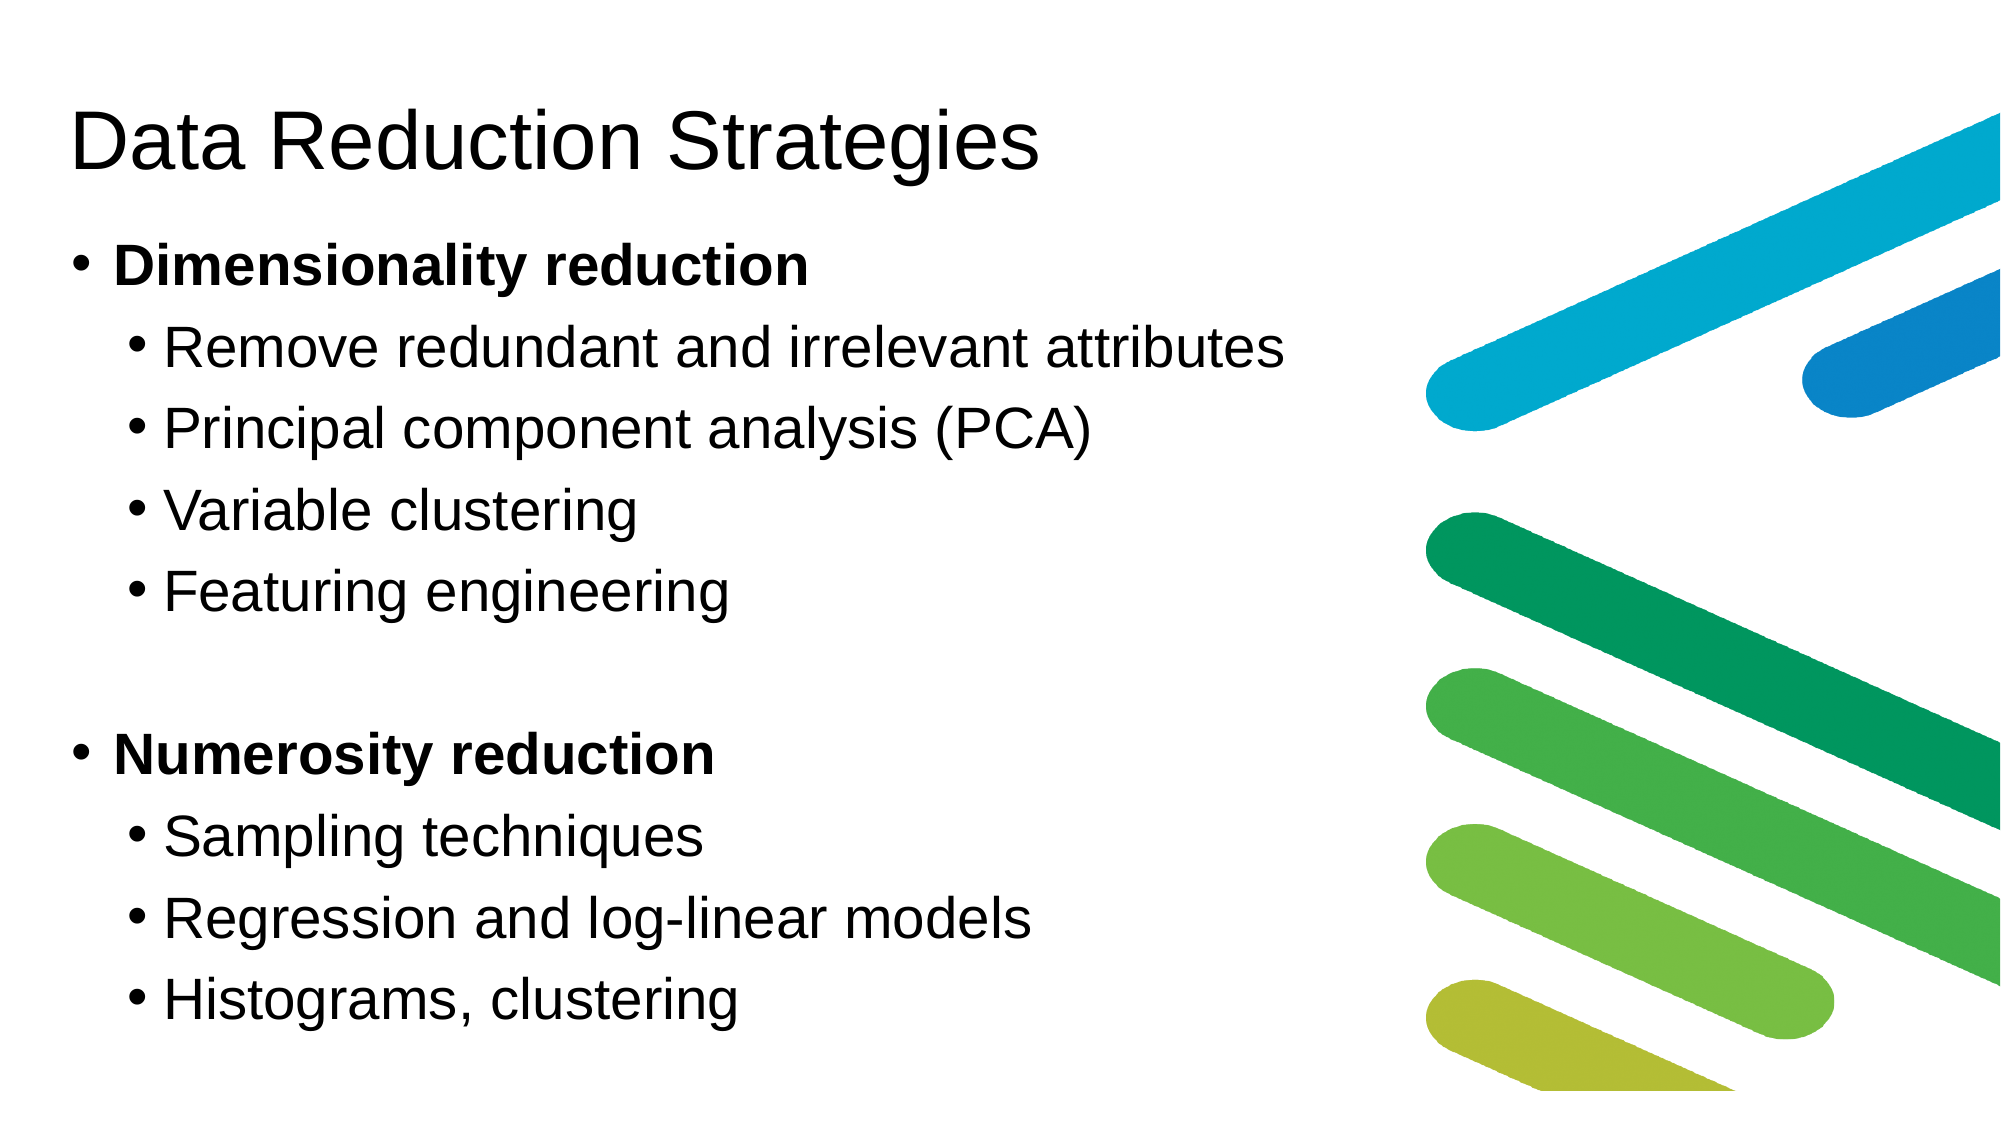

# Data Reduction Strategies
Dimensionality reduction
Remove redundant and irrelevant attributes
Principal component analysis (PCA)
Variable clustering
Featuring engineering

Numerosity reduction
Sampling techniques
Regression and log-linear models
Histograms, clustering